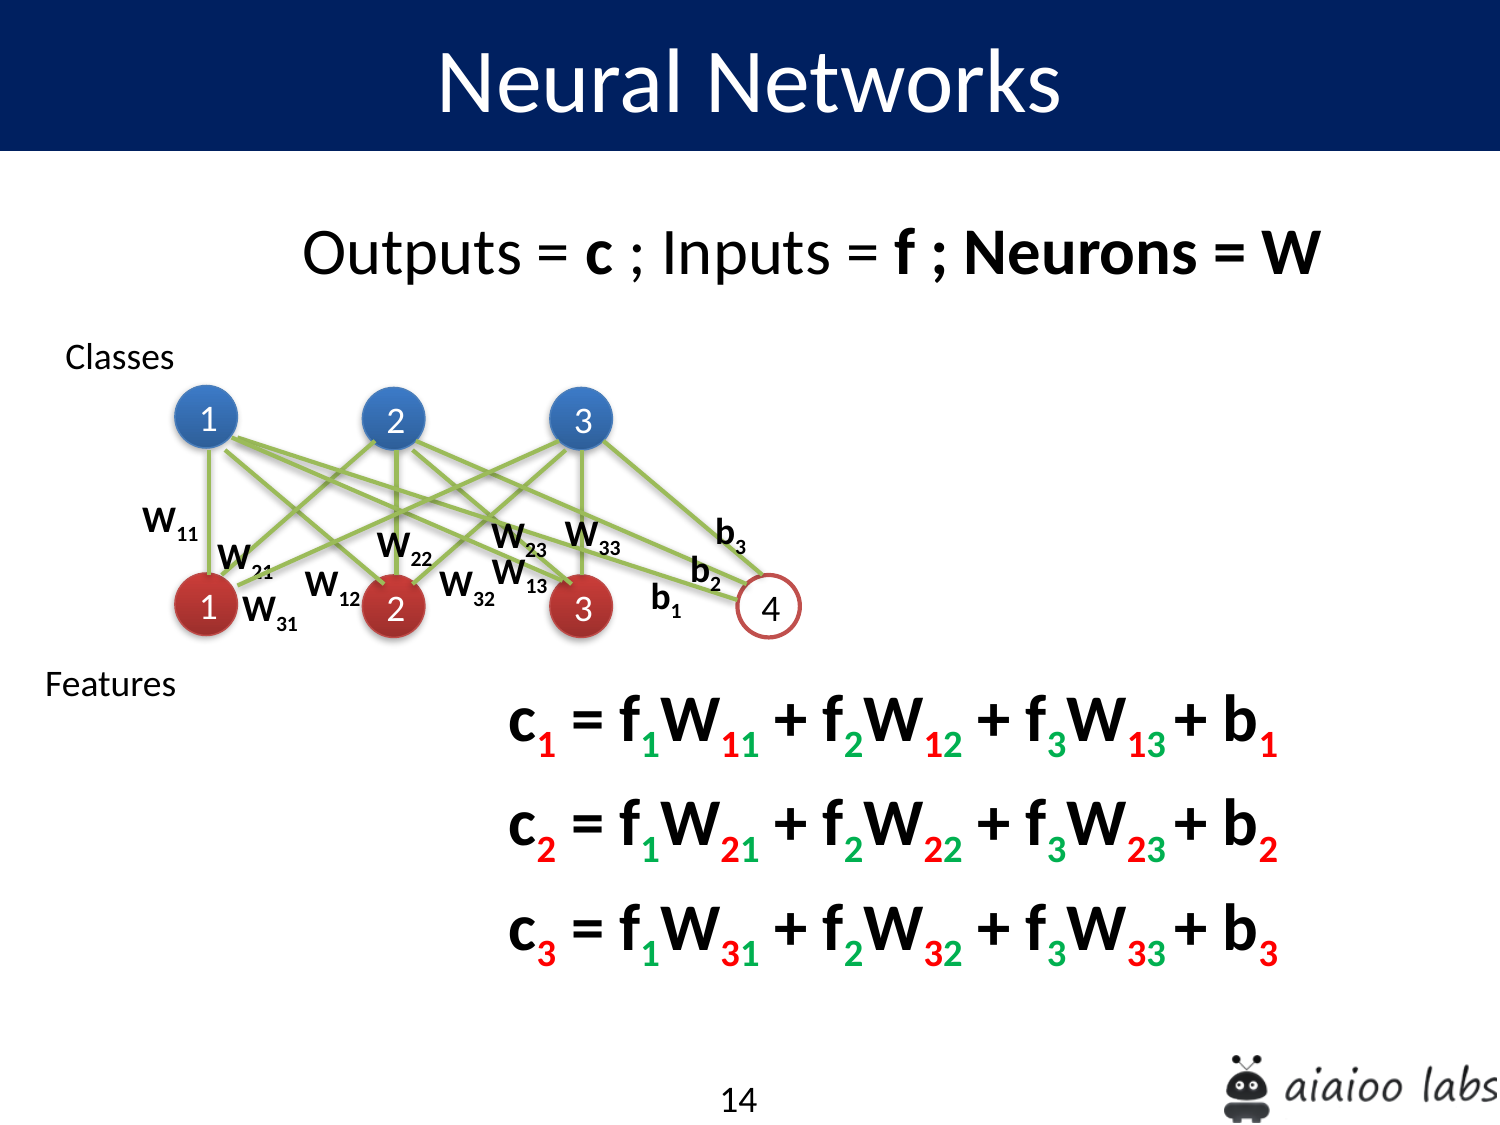

Neural Networks
Outputs = c ; Inputs = f ; Neurons = W

		c1 = f1W11 + f2W12 + f3W13 + b1
		c2 = f1W21 + f2W22 + f3W23 + b2
		c3 = f1W31 + f2W32 + f3W33 + b3

Classes
1
2
3
W11
b3
W33
W23
W22
W21
b2
W13
W12
W32
b1
1
2
3
4
W31
Features